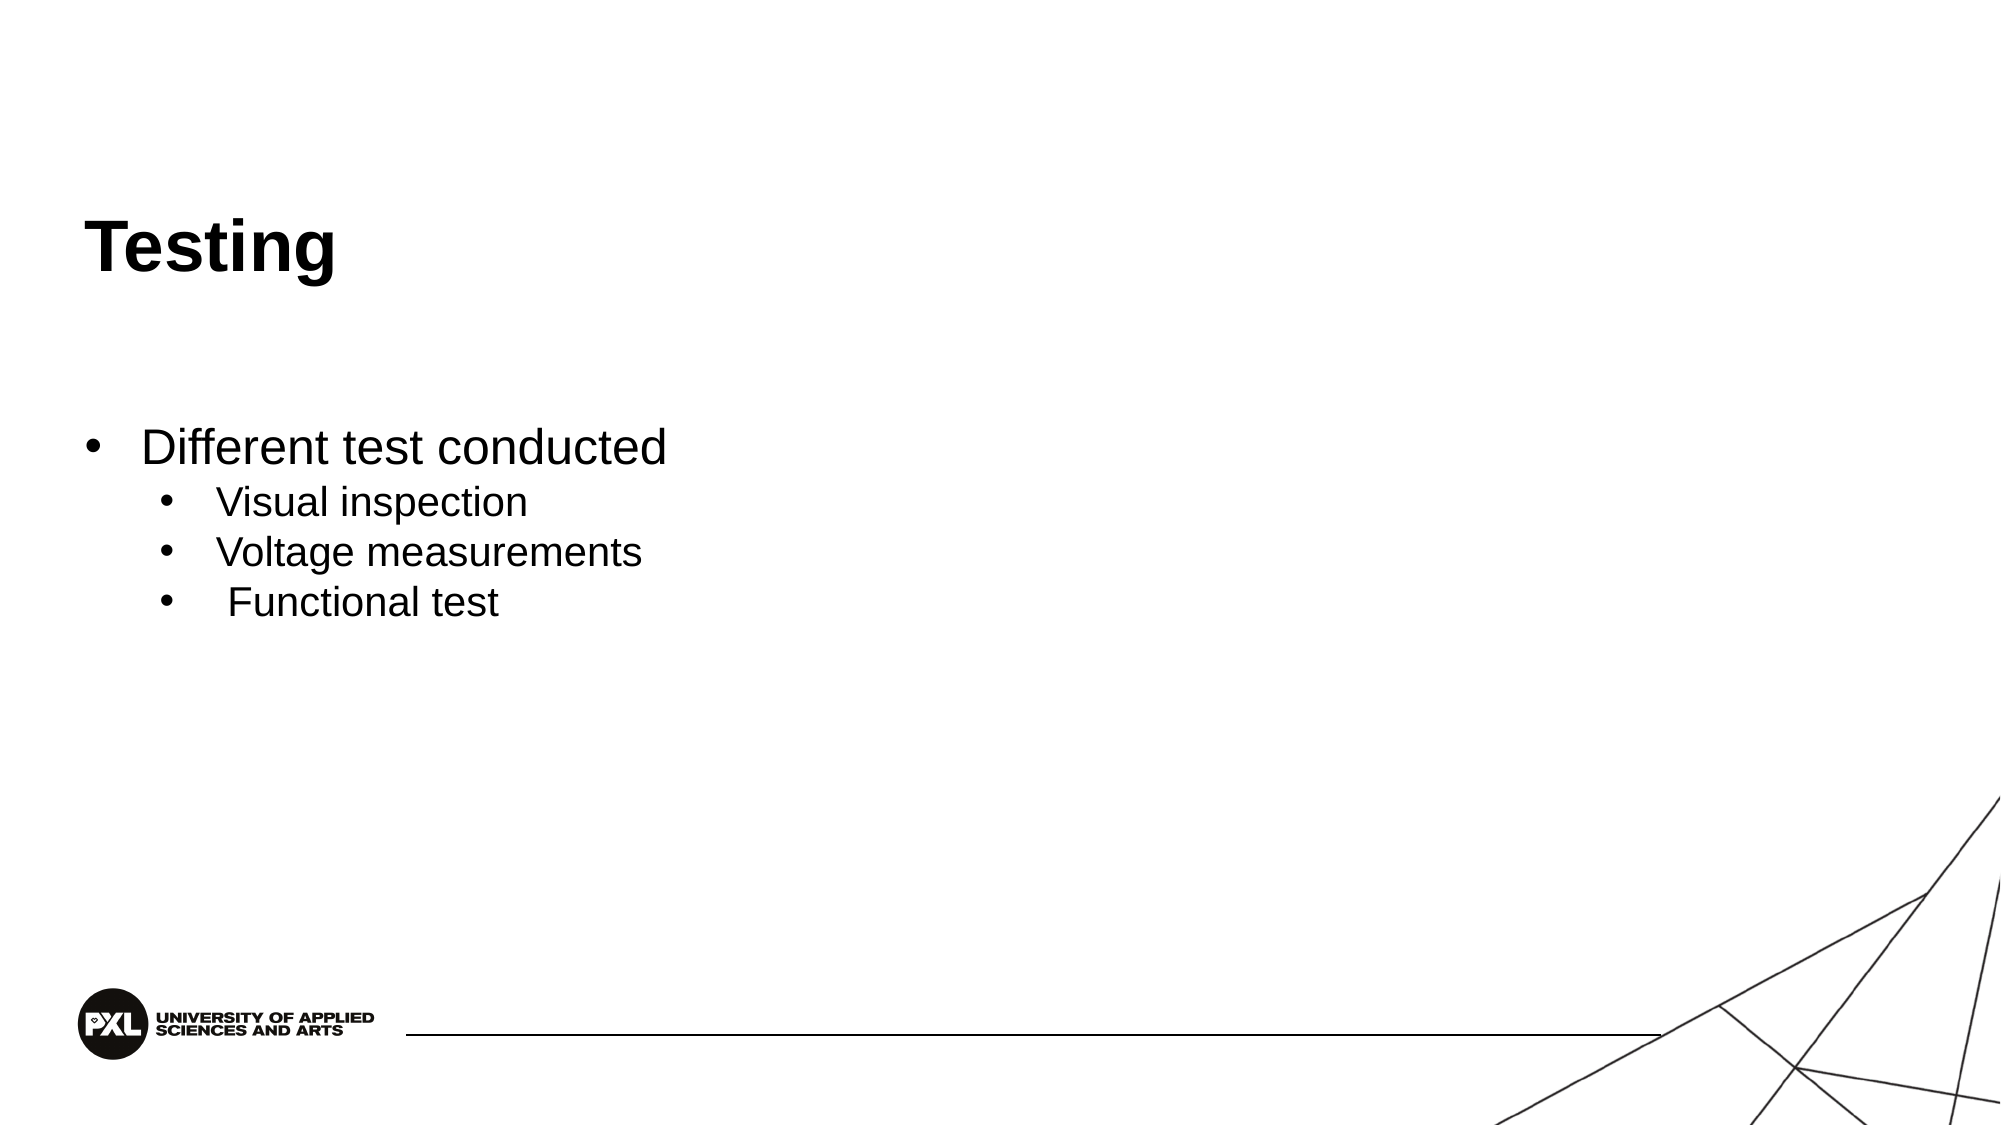

# Testing
Different test conducted
Visual inspection
Voltage measurements
 Functional test